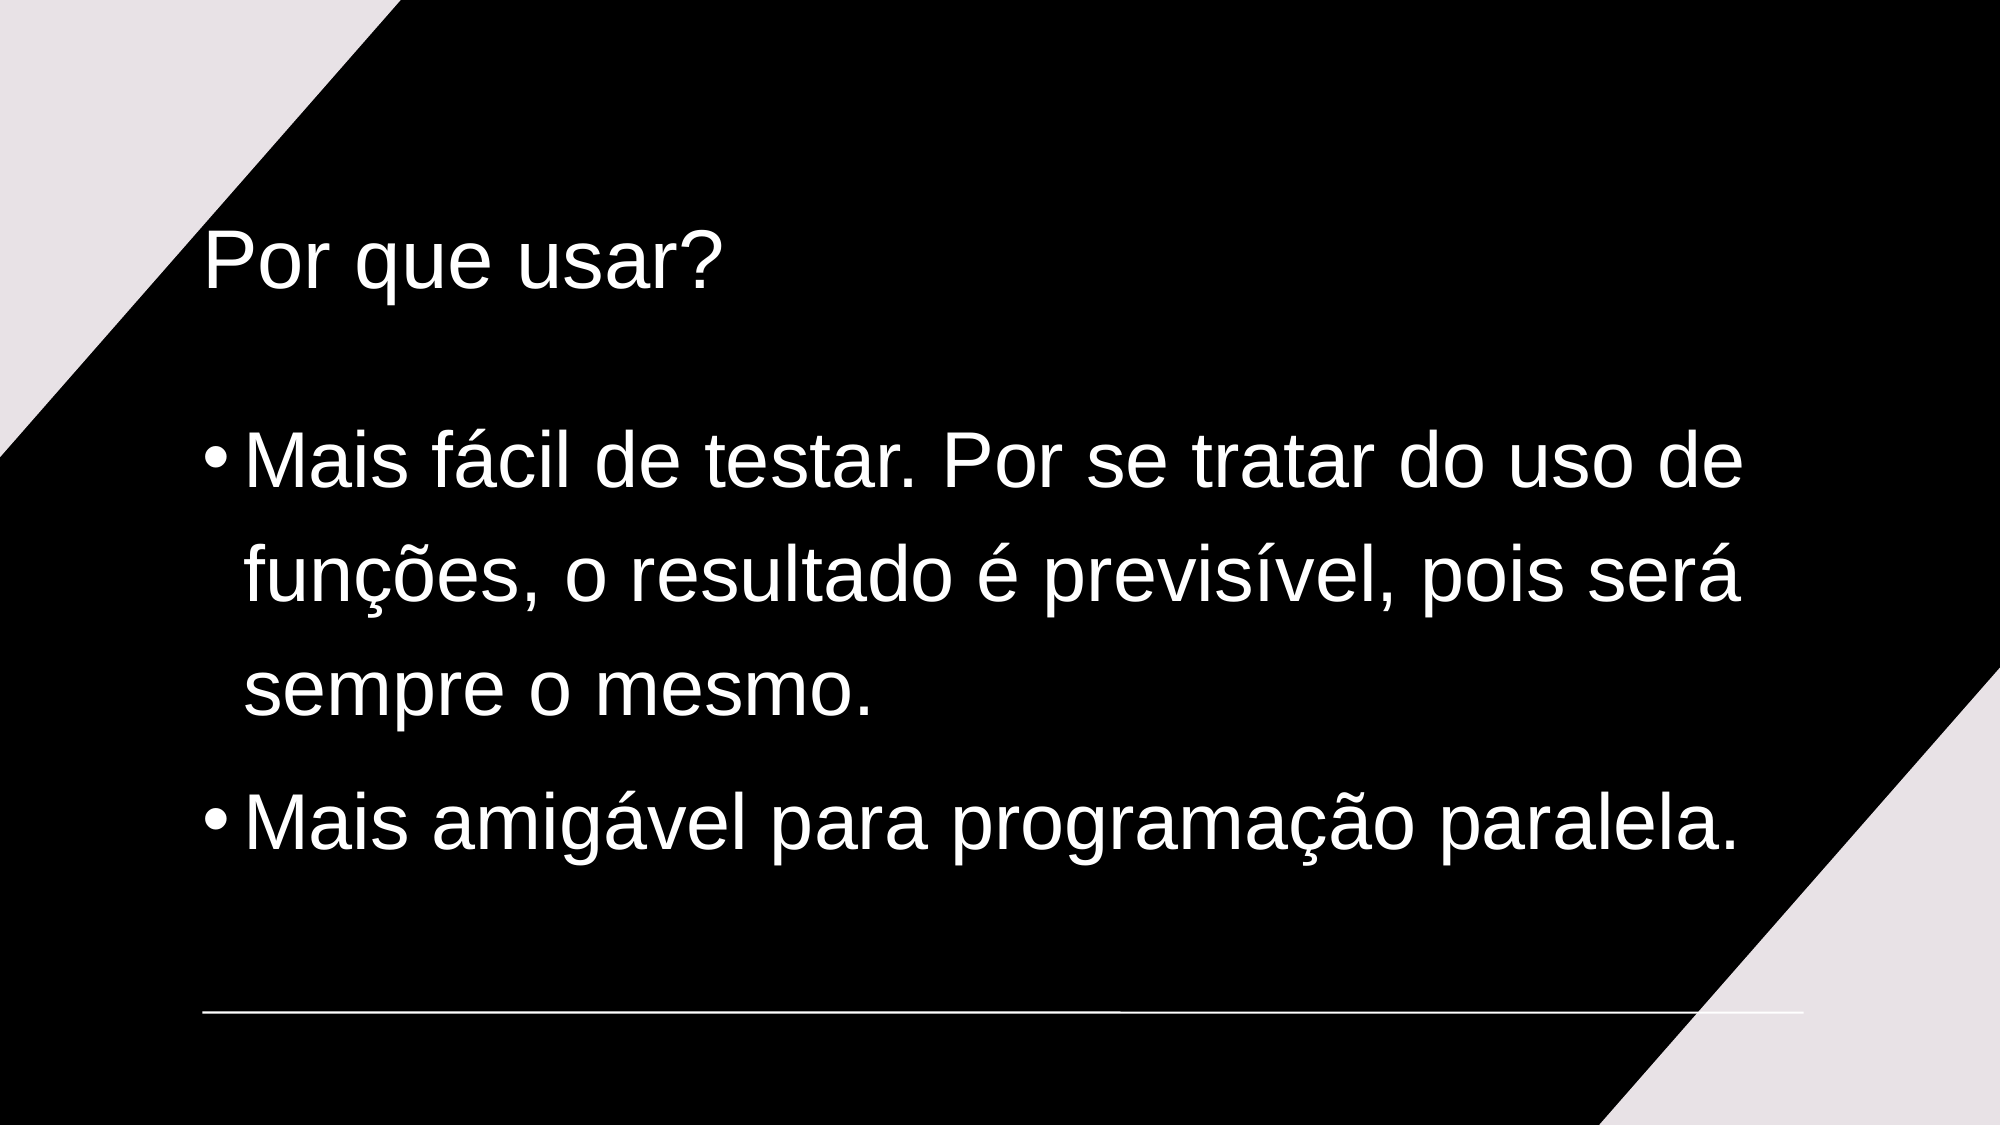

# Por que usar?
Mais fácil de testar. Por se tratar do uso de funções, o resultado é previsível, pois será sempre o mesmo.
Mais amigável para programação paralela.